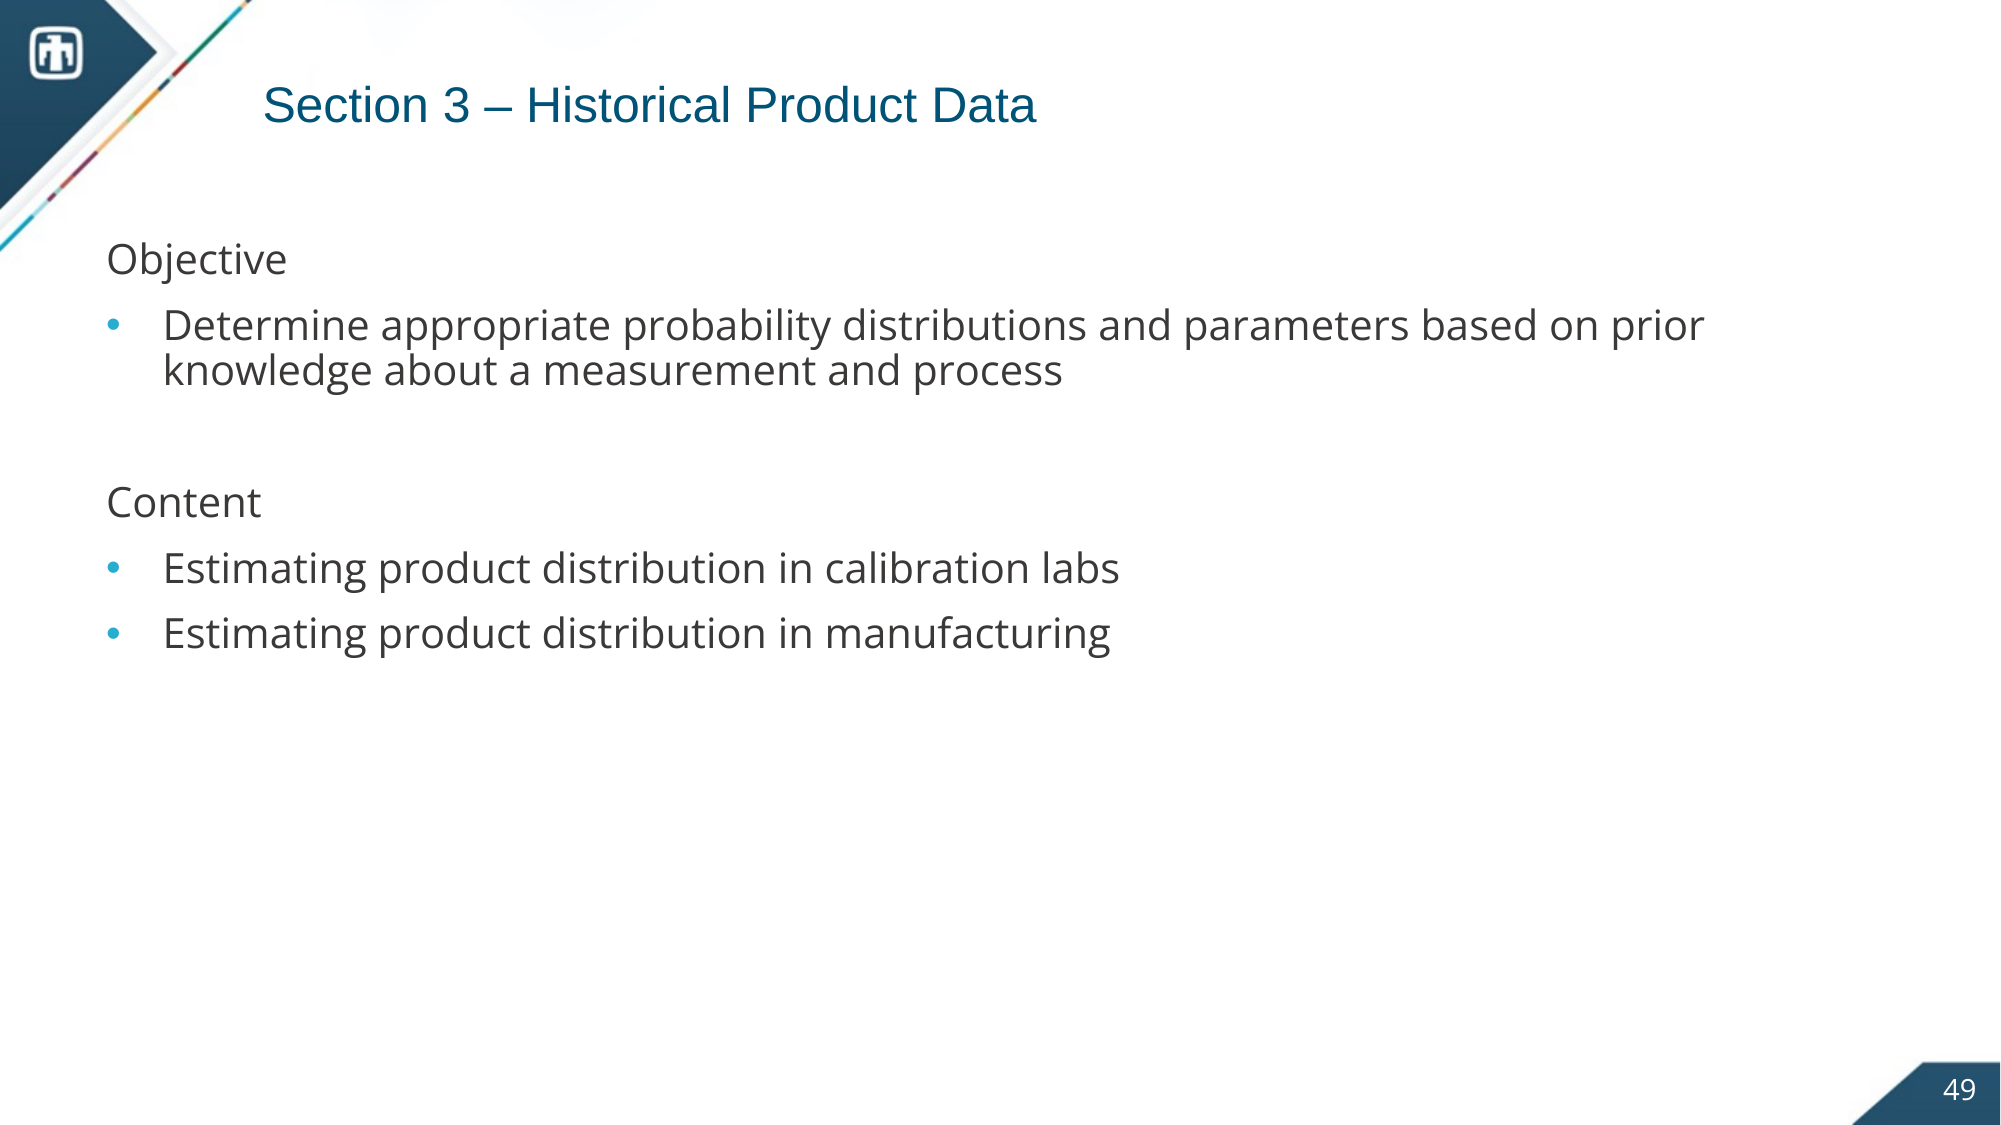

# Section 3 – Historical Product Data
Objective
Determine appropriate probability distributions and parameters based on prior knowledge about a measurement and process

Content
Estimating product distribution in calibration labs
Estimating product distribution in manufacturing

49